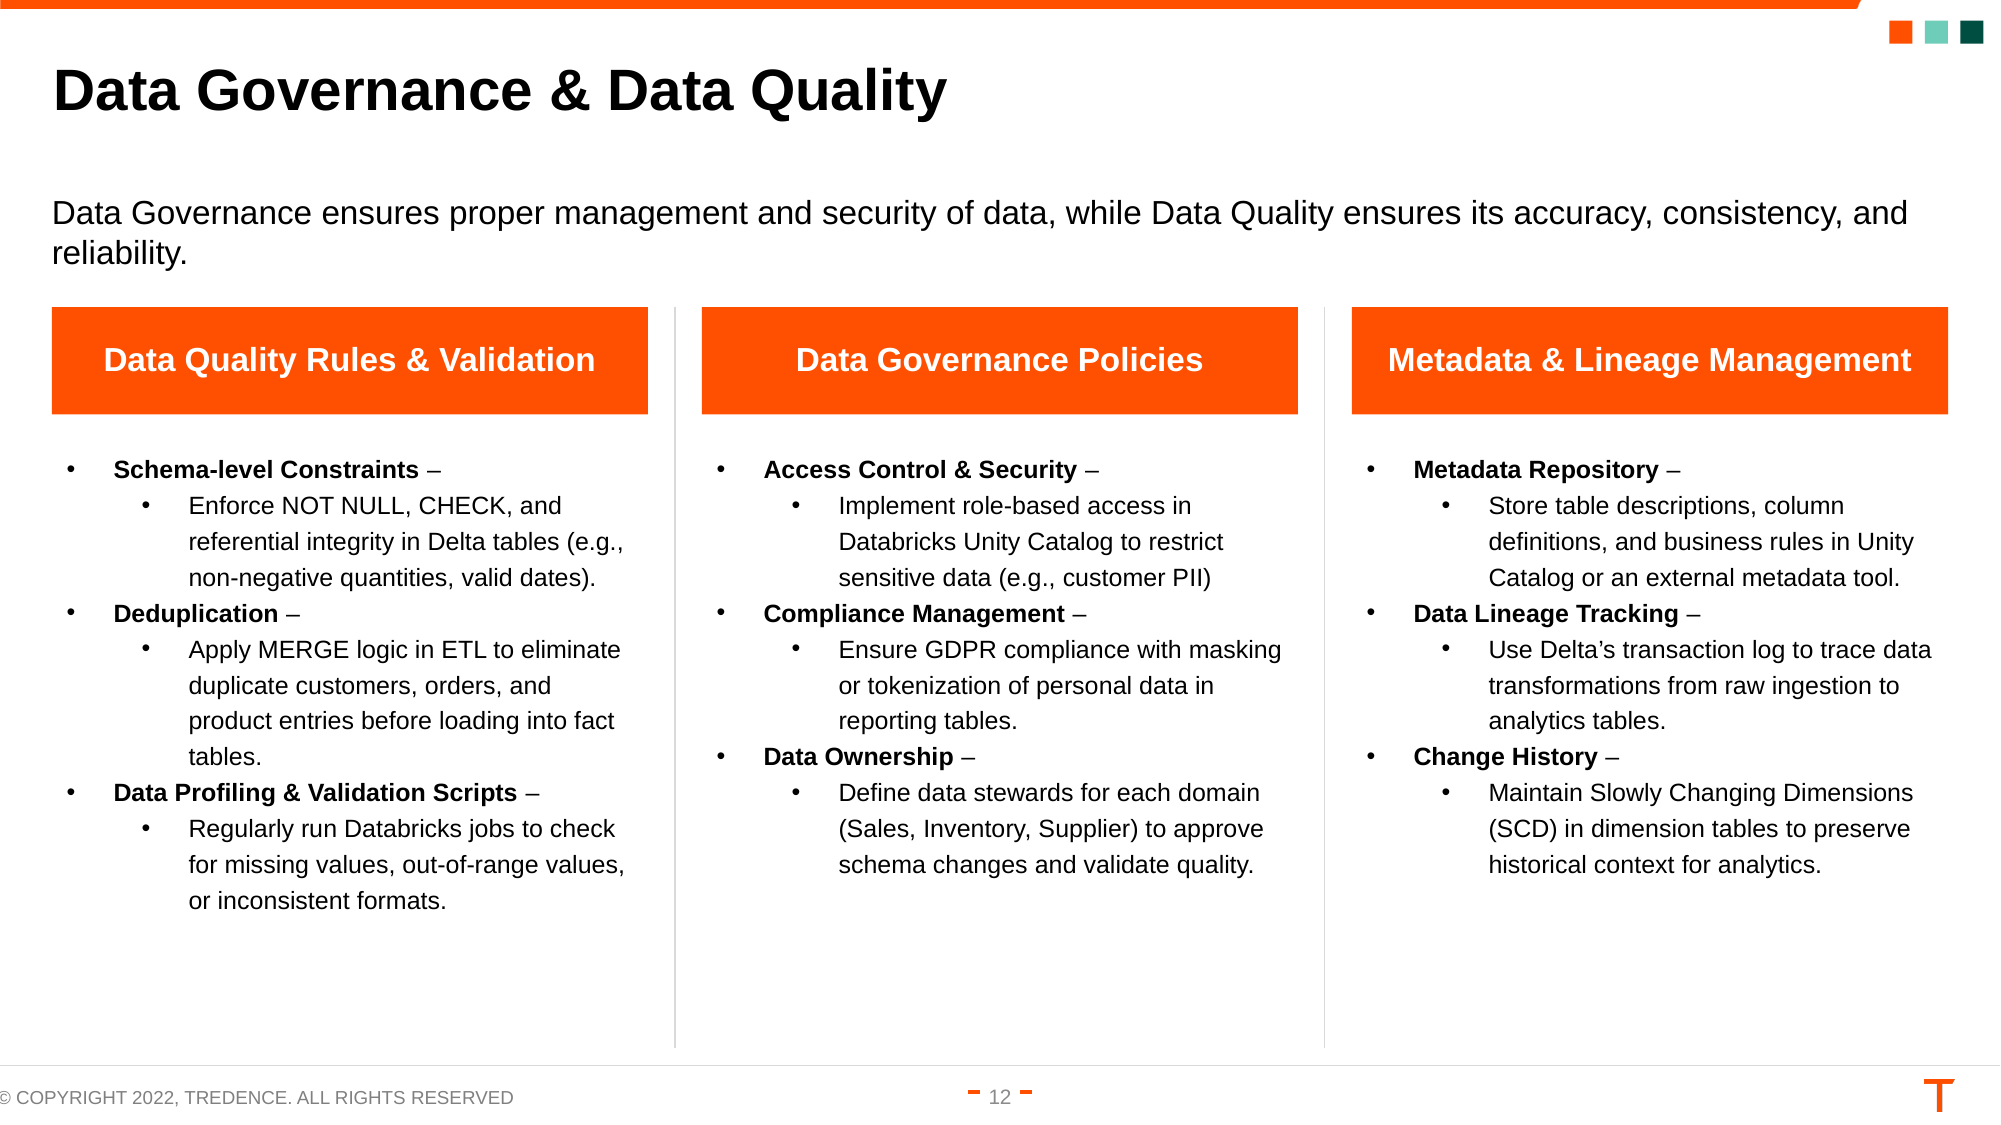

# Data Governance & Data Quality
Data Governance ensures proper management and security of data, while Data Quality ensures its accuracy, consistency, and reliability.
Data Quality Rules & Validation
Data Governance Policies
Metadata & Lineage Management
Schema-level Constraints –
Enforce NOT NULL, CHECK, and referential integrity in Delta tables (e.g., non-negative quantities, valid dates).
Deduplication –
Apply MERGE logic in ETL to eliminate duplicate customers, orders, and product entries before loading into fact tables.
Data Profiling & Validation Scripts –
Regularly run Databricks jobs to check for missing values, out-of-range values, or inconsistent formats.
Access Control & Security –
Implement role-based access in Databricks Unity Catalog to restrict sensitive data (e.g., customer PII)
Compliance Management –
Ensure GDPR compliance with masking or tokenization of personal data in reporting tables.
Data Ownership –
Define data stewards for each domain (Sales, Inventory, Supplier) to approve schema changes and validate quality.
Metadata Repository –
Store table descriptions, column definitions, and business rules in Unity Catalog or an external metadata tool.
Data Lineage Tracking –
Use Delta’s transaction log to trace data transformations from raw ingestion to analytics tables.
Change History –
Maintain Slowly Changing Dimensions (SCD) in dimension tables to preserve historical context for analytics.